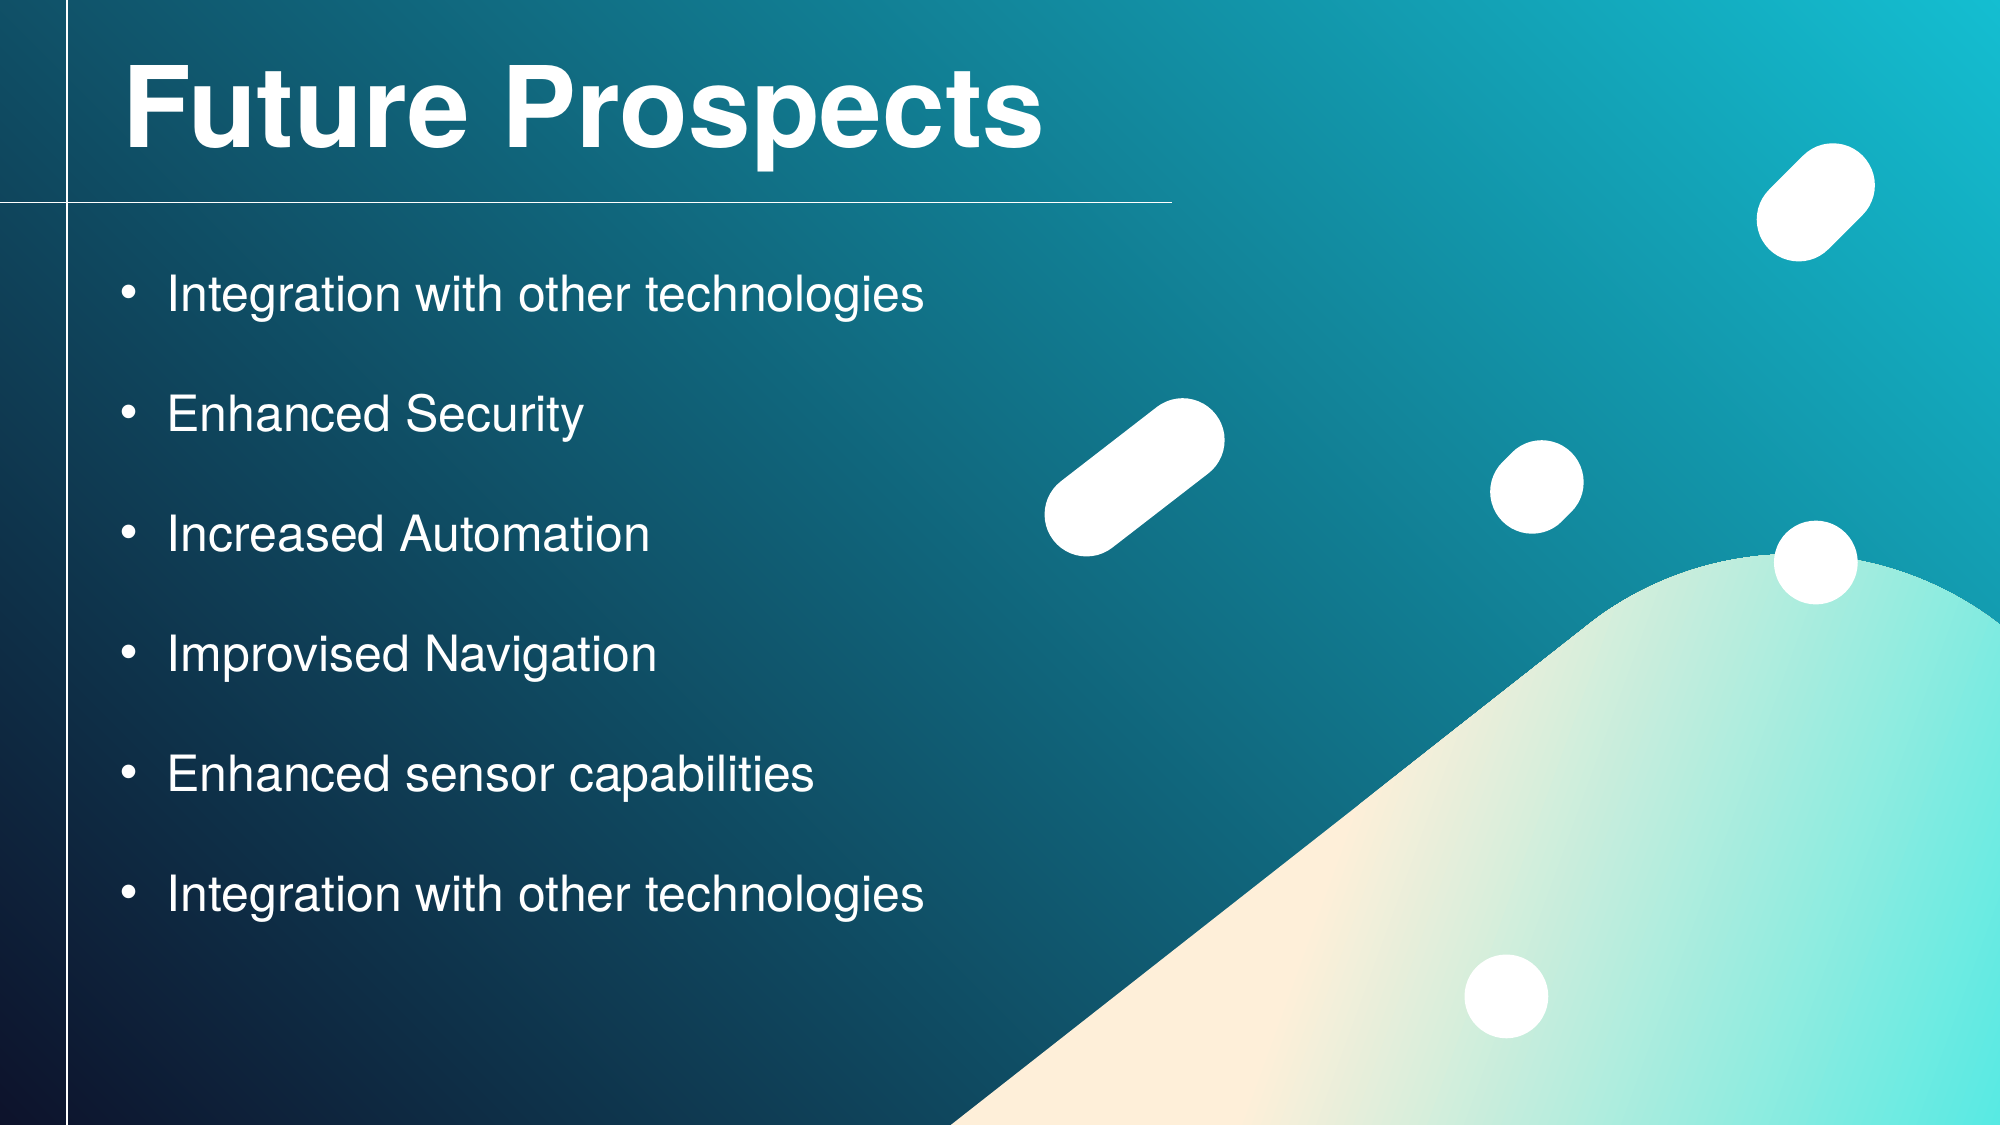

Future Prospects

Integration with other technologies

Enhanced Security

Increased Automation

Improvised Navigation

Enhanced sensor capabilities

Integration with other technologies